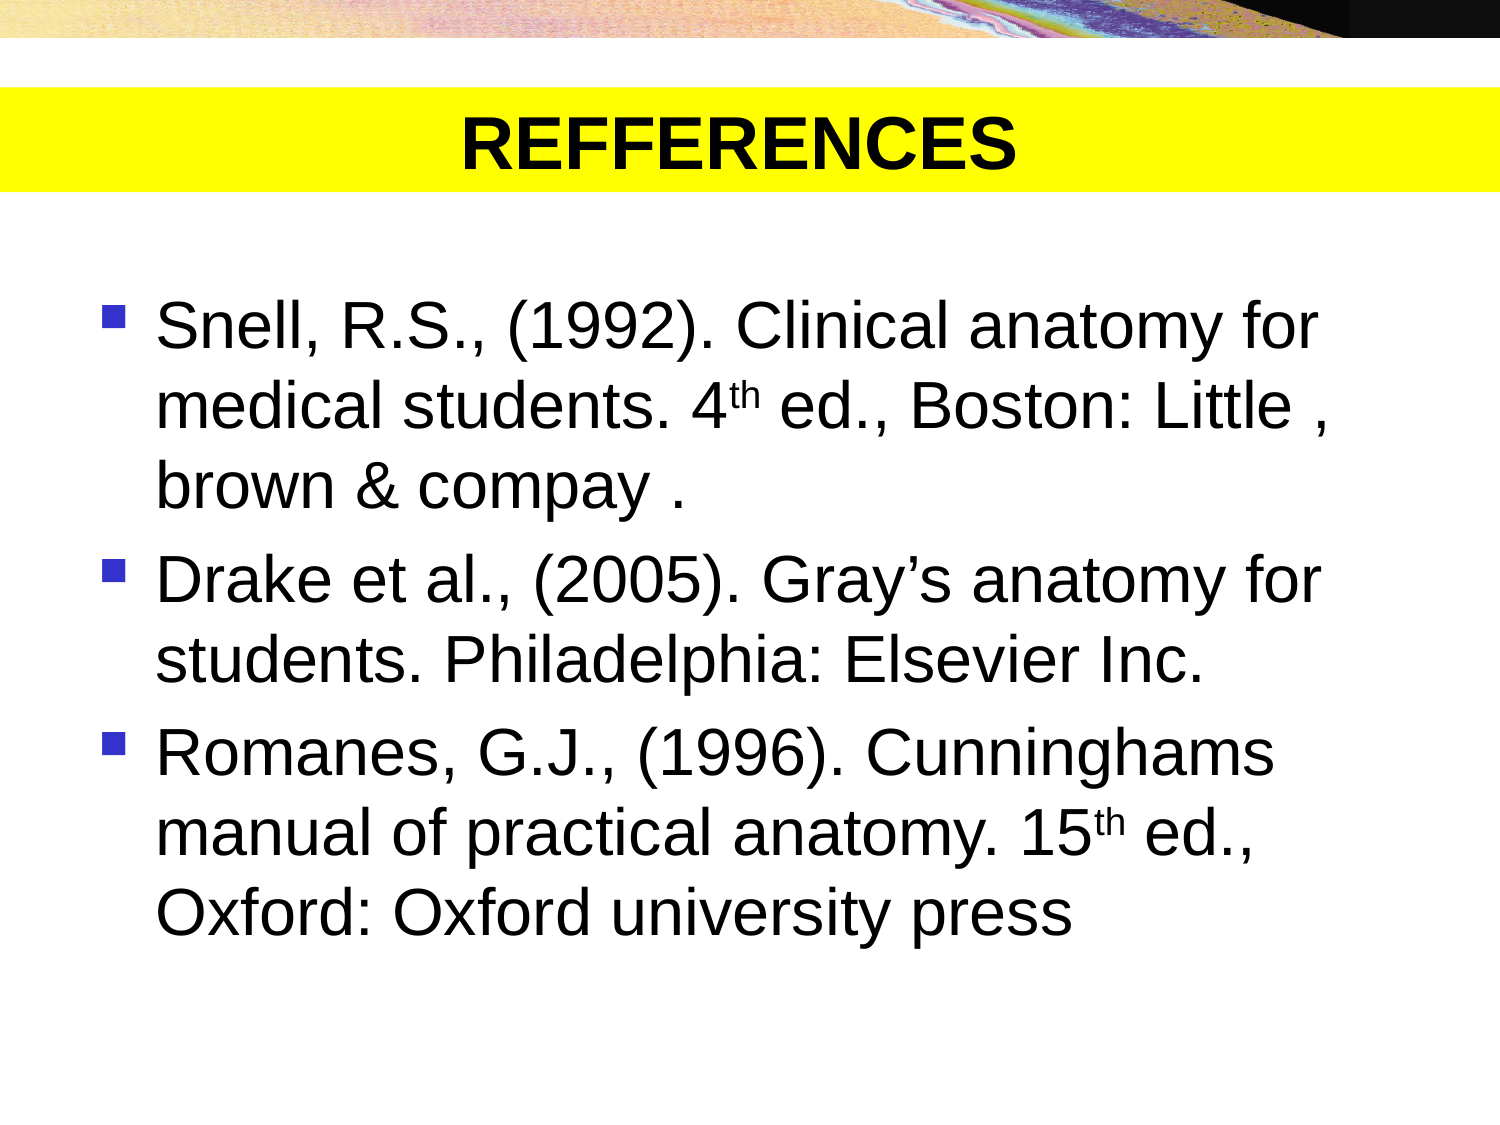

REFFERENCES
Snell, R.S., (1992). Clinical anatomy for medical students. 4th ed., Boston: Little , brown & compay .
Drake et al., (2005). Gray’s anatomy for students. Philadelphia: Elsevier Inc.
Romanes, G.J., (1996). Cunninghams manual of practical anatomy. 15th ed., Oxford: Oxford university press